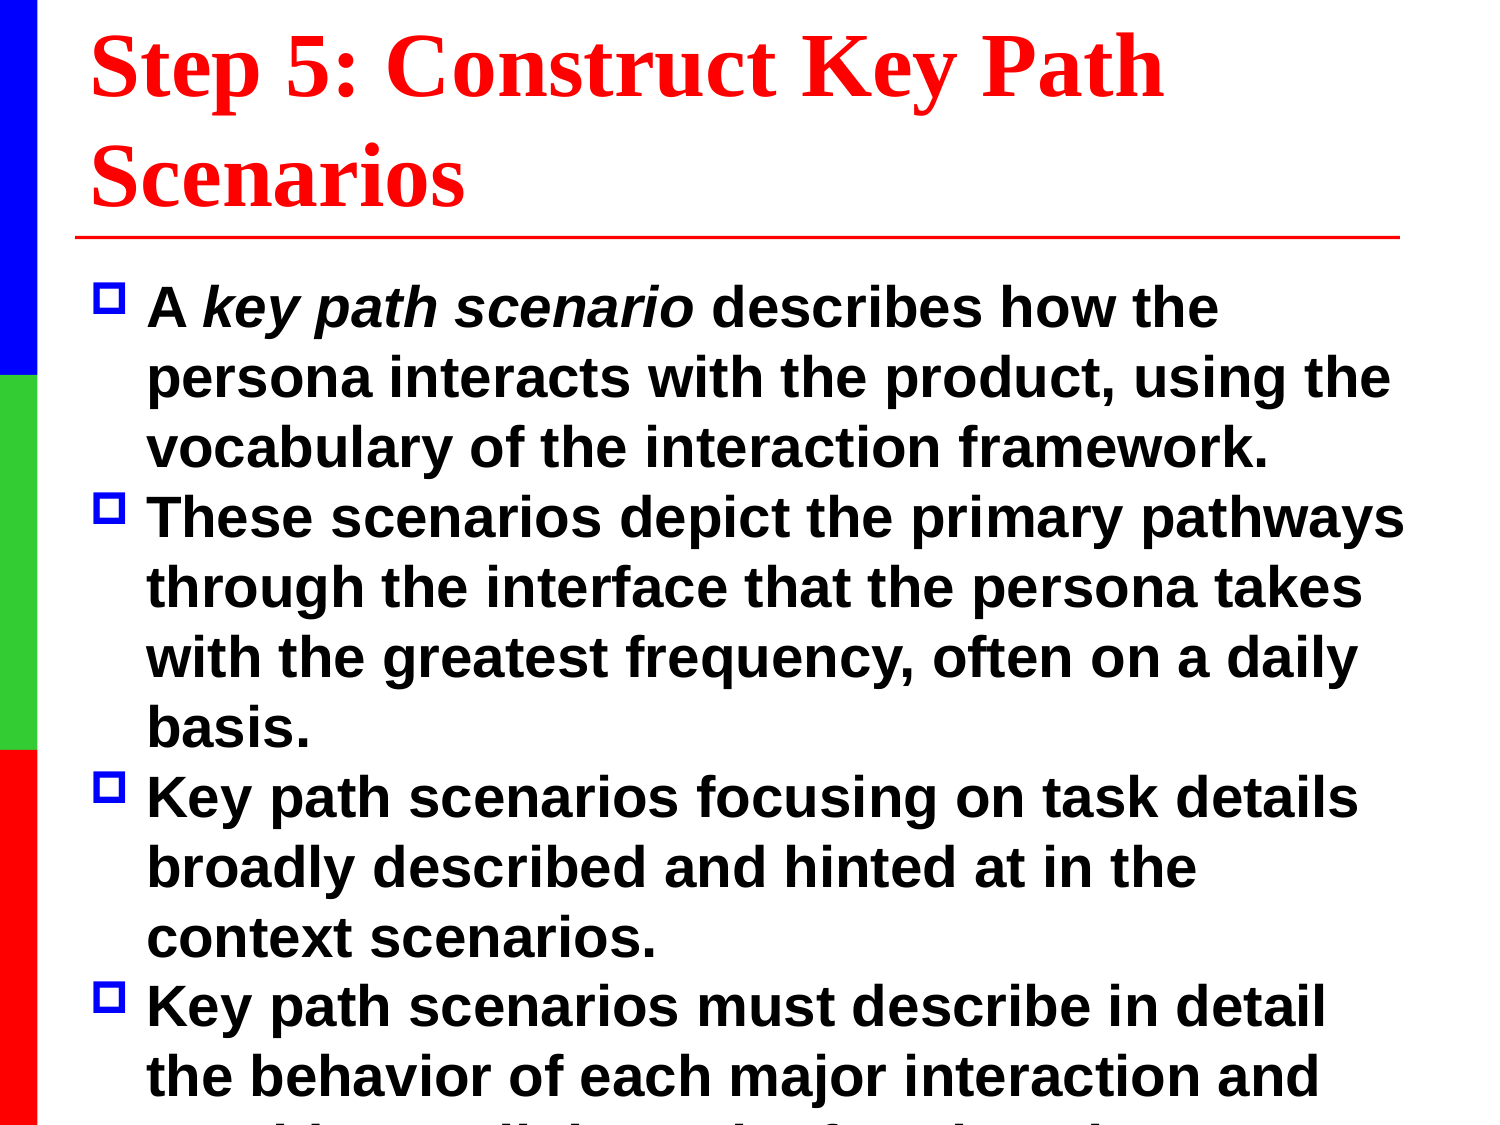

# Step 5: Construct Key Path Scenarios
A key path scenario describes how the persona interacts with the product, using the vocabulary of the interaction framework.
These scenarios depict the primary pathways through the interface that the persona takes with the greatest frequency, often on a daily basis.
Key path scenarios focusing on task details broadly described and hinted at in the context scenarios.
Key path scenarios must describe in detail the behavior of each major interaction and provide a walkthrough of each major pathway.